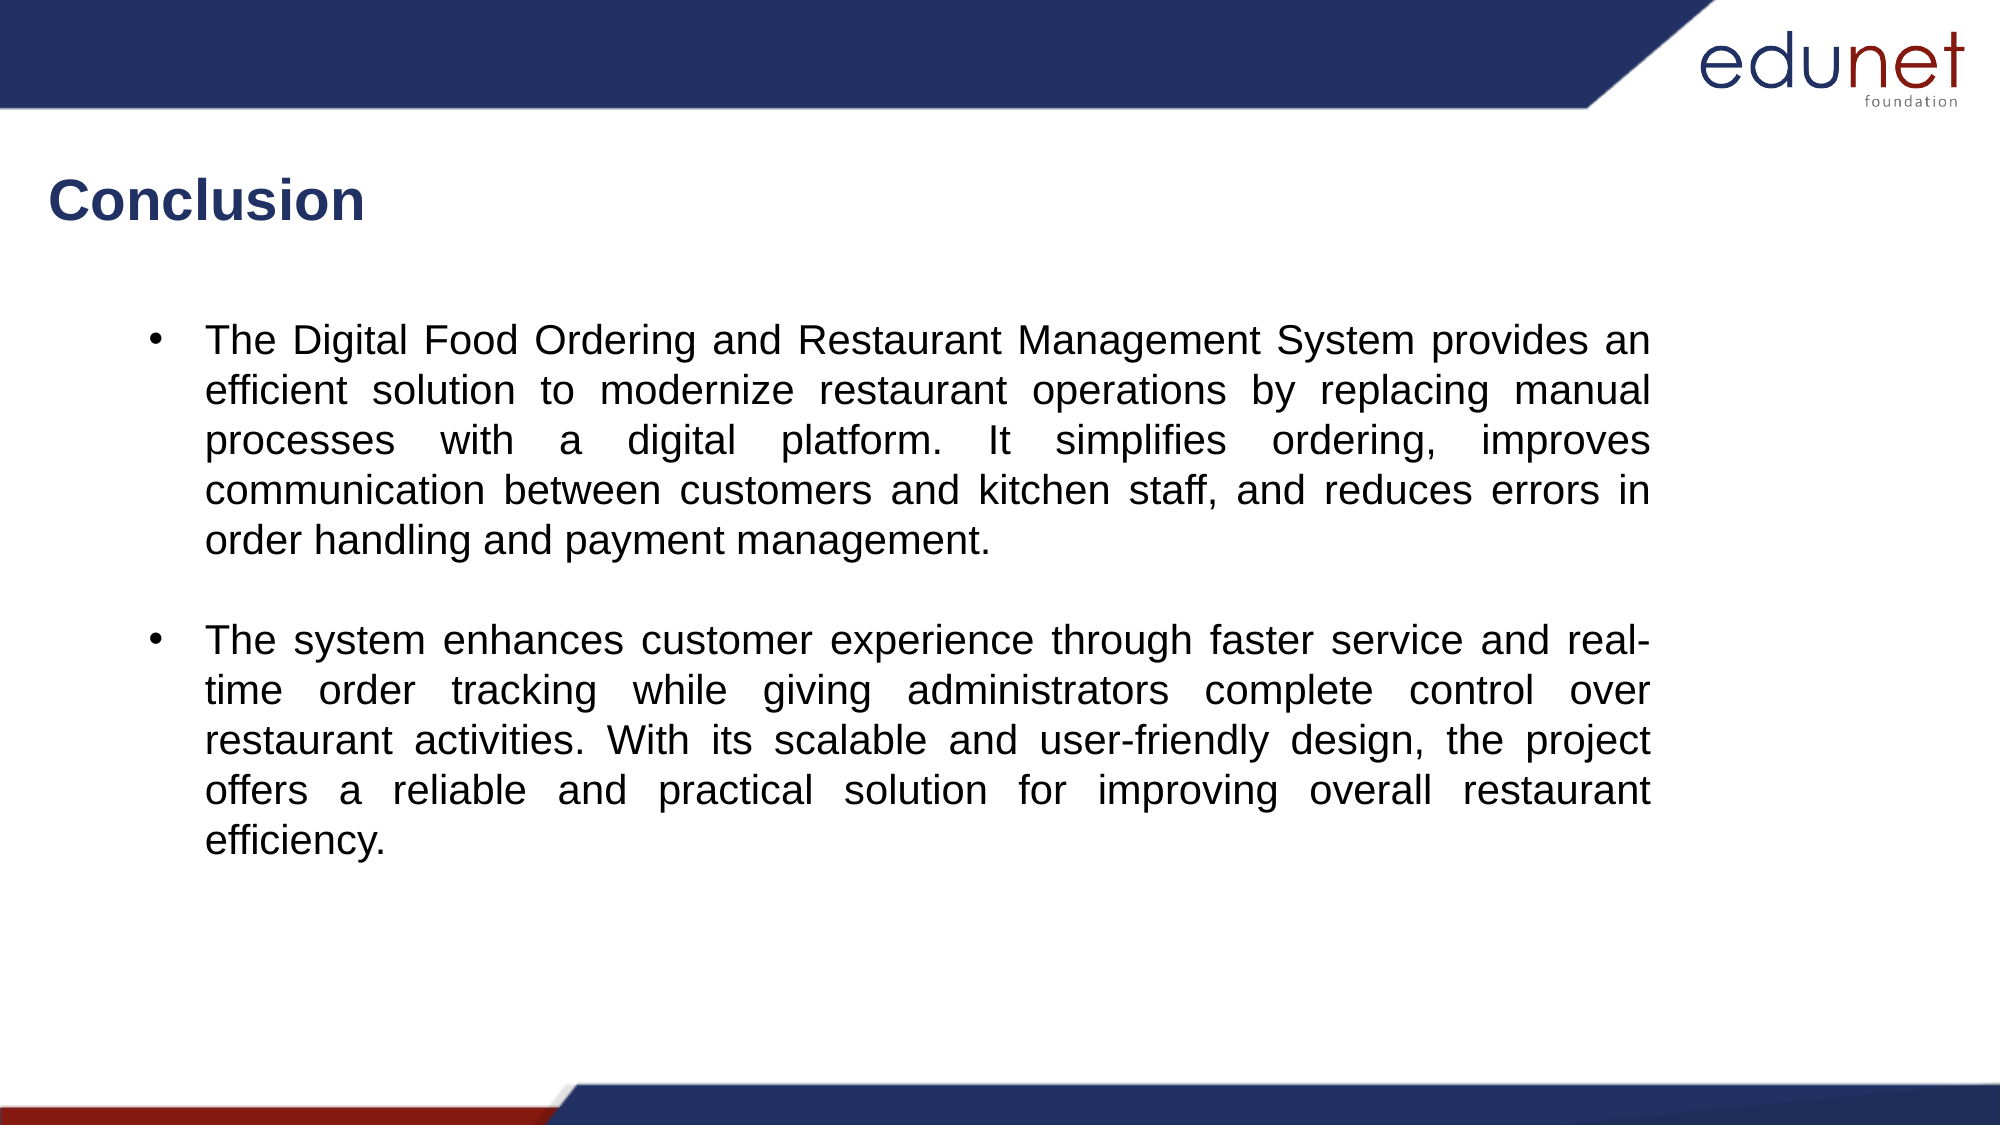

Conclusion
The Digital Food Ordering and Restaurant Management System provides an efficient solution to modernize restaurant operations by replacing manual processes with a digital platform. It simplifies ordering, improves communication between customers and kitchen staff, and reduces errors in order handling and payment management.

The system enhances customer experience through faster service and real-time order tracking while giving administrators complete control over restaurant activities. With its scalable and user-friendly design, the project offers a reliable and practical solution for improving overall restaurant efficiency.